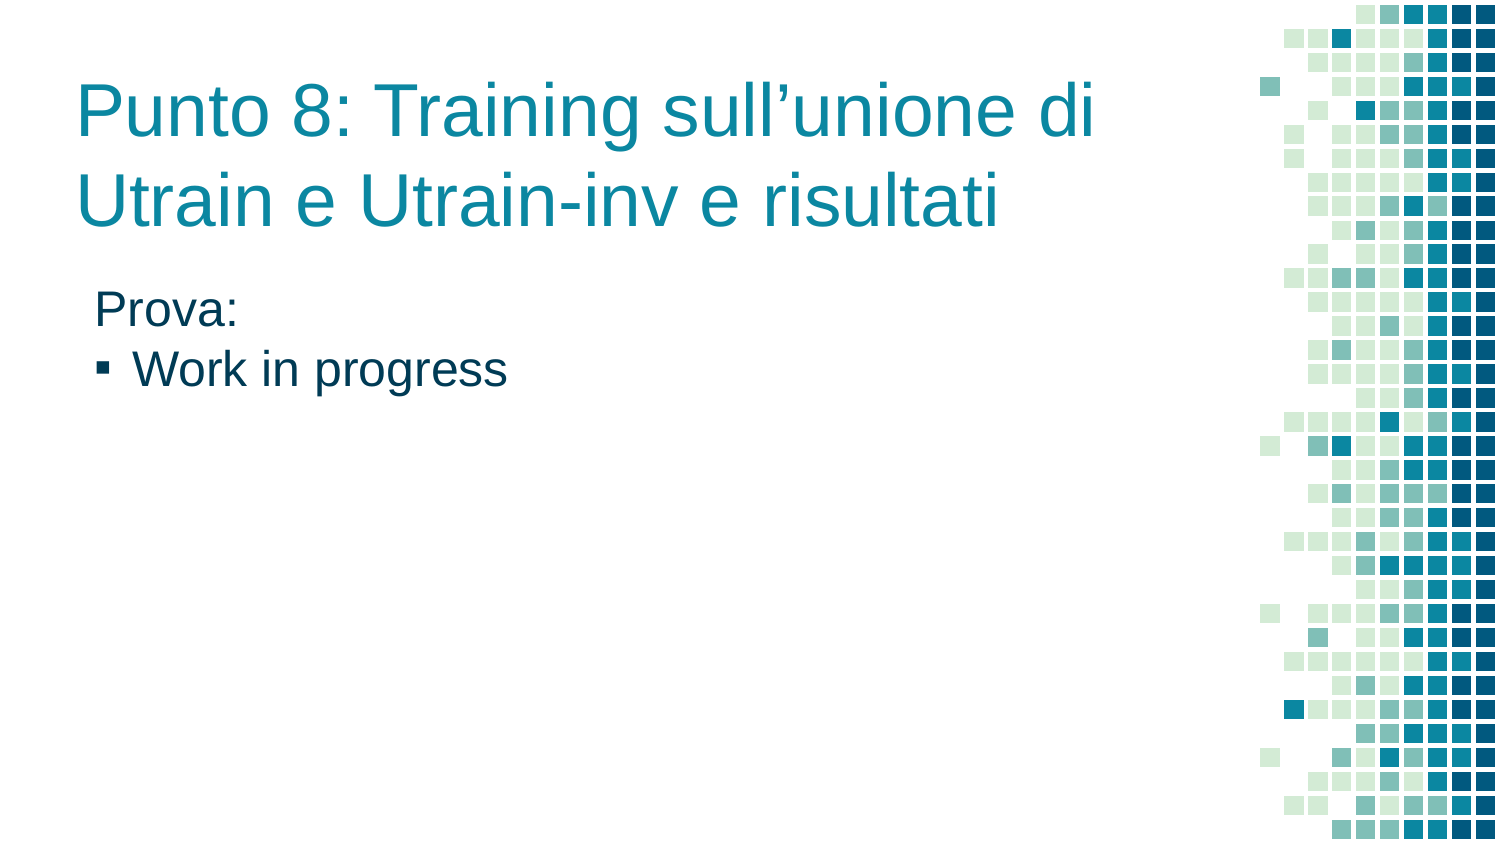

# Punto 8: Training sull’unione di Utrain e Utrain-inv e risultati
Prova:
Work in progress